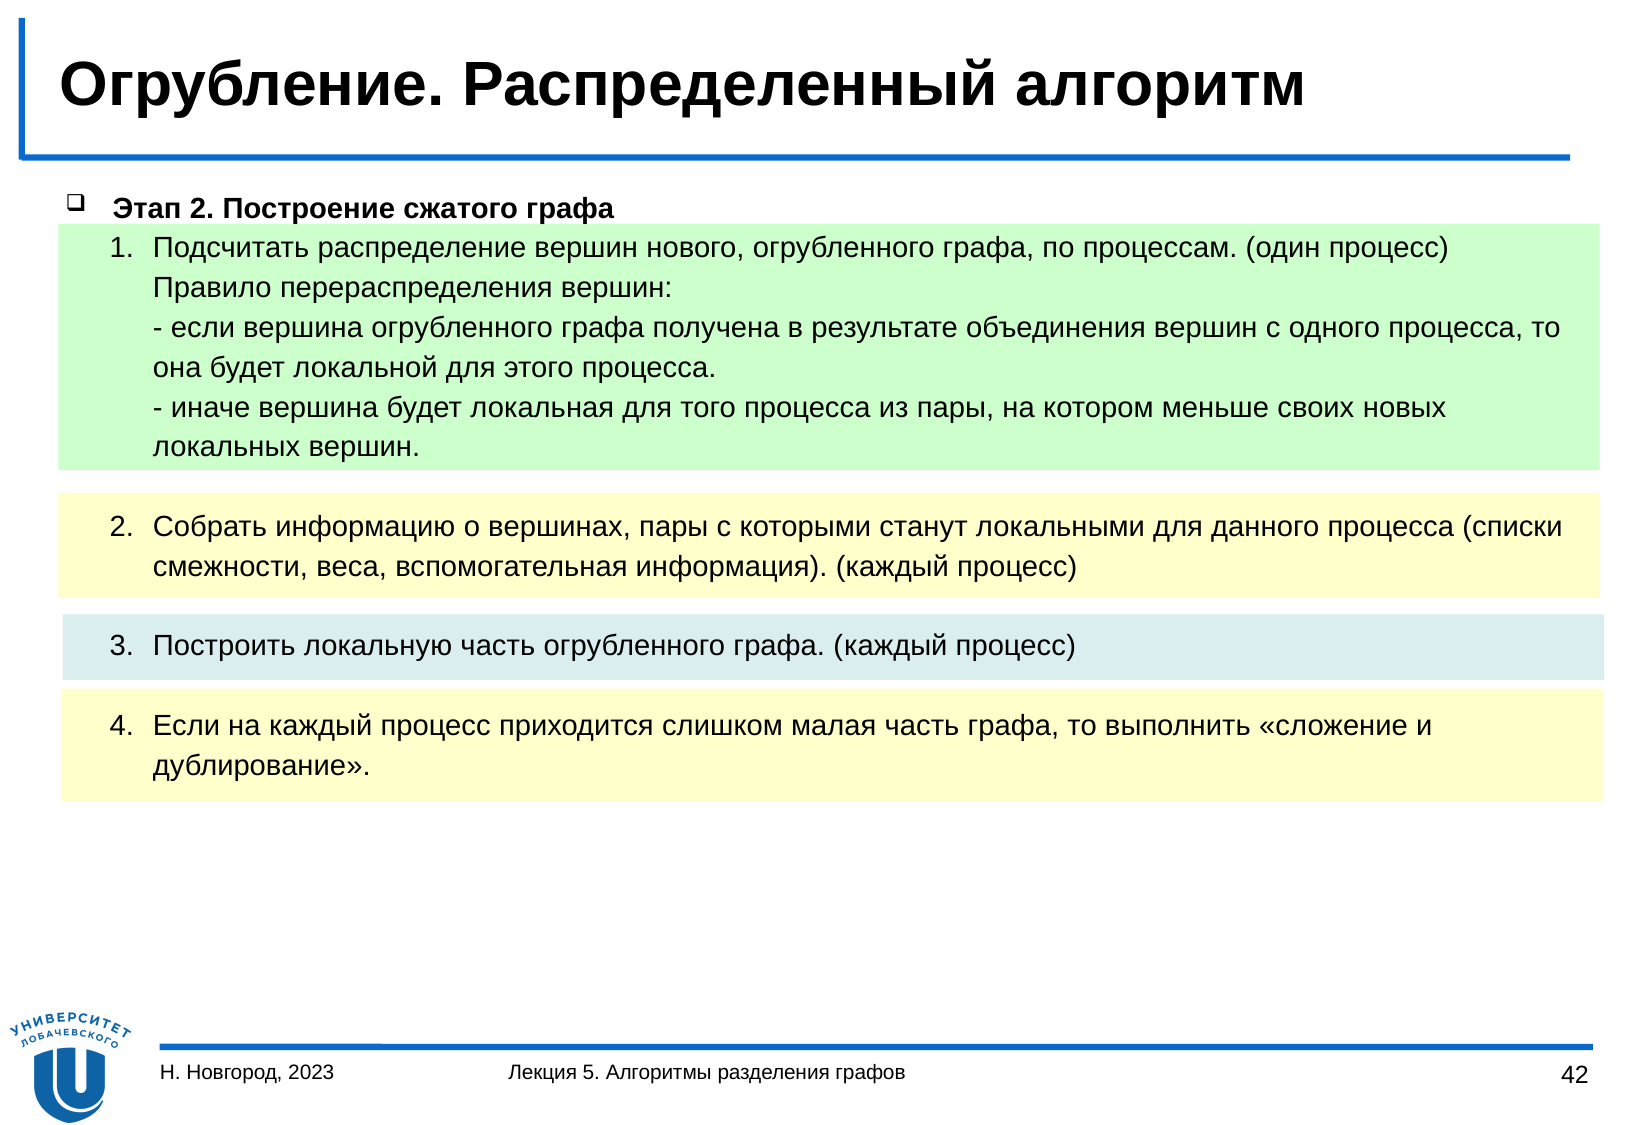

# Огрубление. Распределенный алгоритм
Этап 2. Построение сжатого графа
Подсчитать распределение вершин нового, огрубленного графа, по процессам. (один процесс)
Правило перераспределения вершин:
- если вершина огрубленного графа получена в результате объединения вершин с одного процесса, то она будет локальной для этого процесса.
- иначе вершина будет локальная для того процесса из пары, на котором меньше своих новых локальных вершин.
Собрать информацию о вершинах, пары с которыми станут локальными для данного процесса (списки смежности, веса, вспомогательная информация). (каждый процесс)

Построить локальную часть огрубленного графа. (каждый процесс)
Если на каждый процесс приходится слишком малая часть графа, то выполнить «сложение и дублирование».

Н. Новгород, 2023
Лекция 5. Алгоритмы разделения графов
42